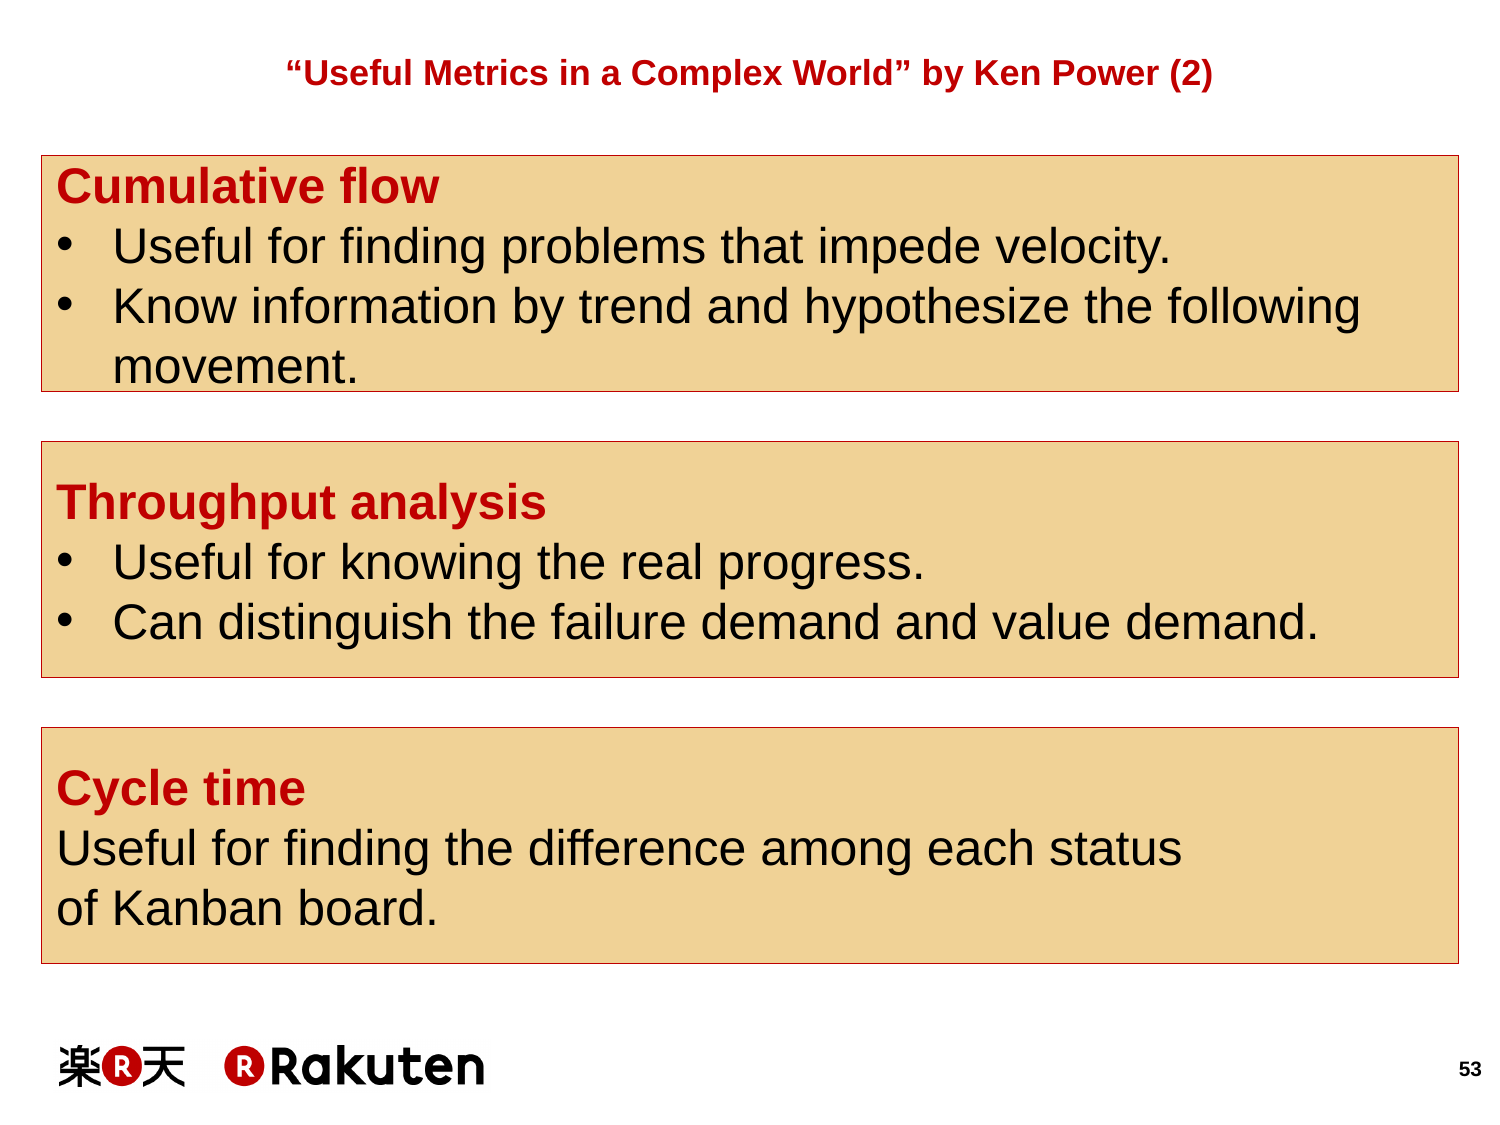

# “Useful Metrics in a Complex World” by Ken Power (2)
Cumulative flow
Useful for finding problems that impede velocity.
Know information by trend and hypothesize the following movement.
Throughput analysis
Useful for knowing the real progress.
Can distinguish the failure demand and value demand.
Cycle time
Useful for finding the difference among each status
of Kanban board.